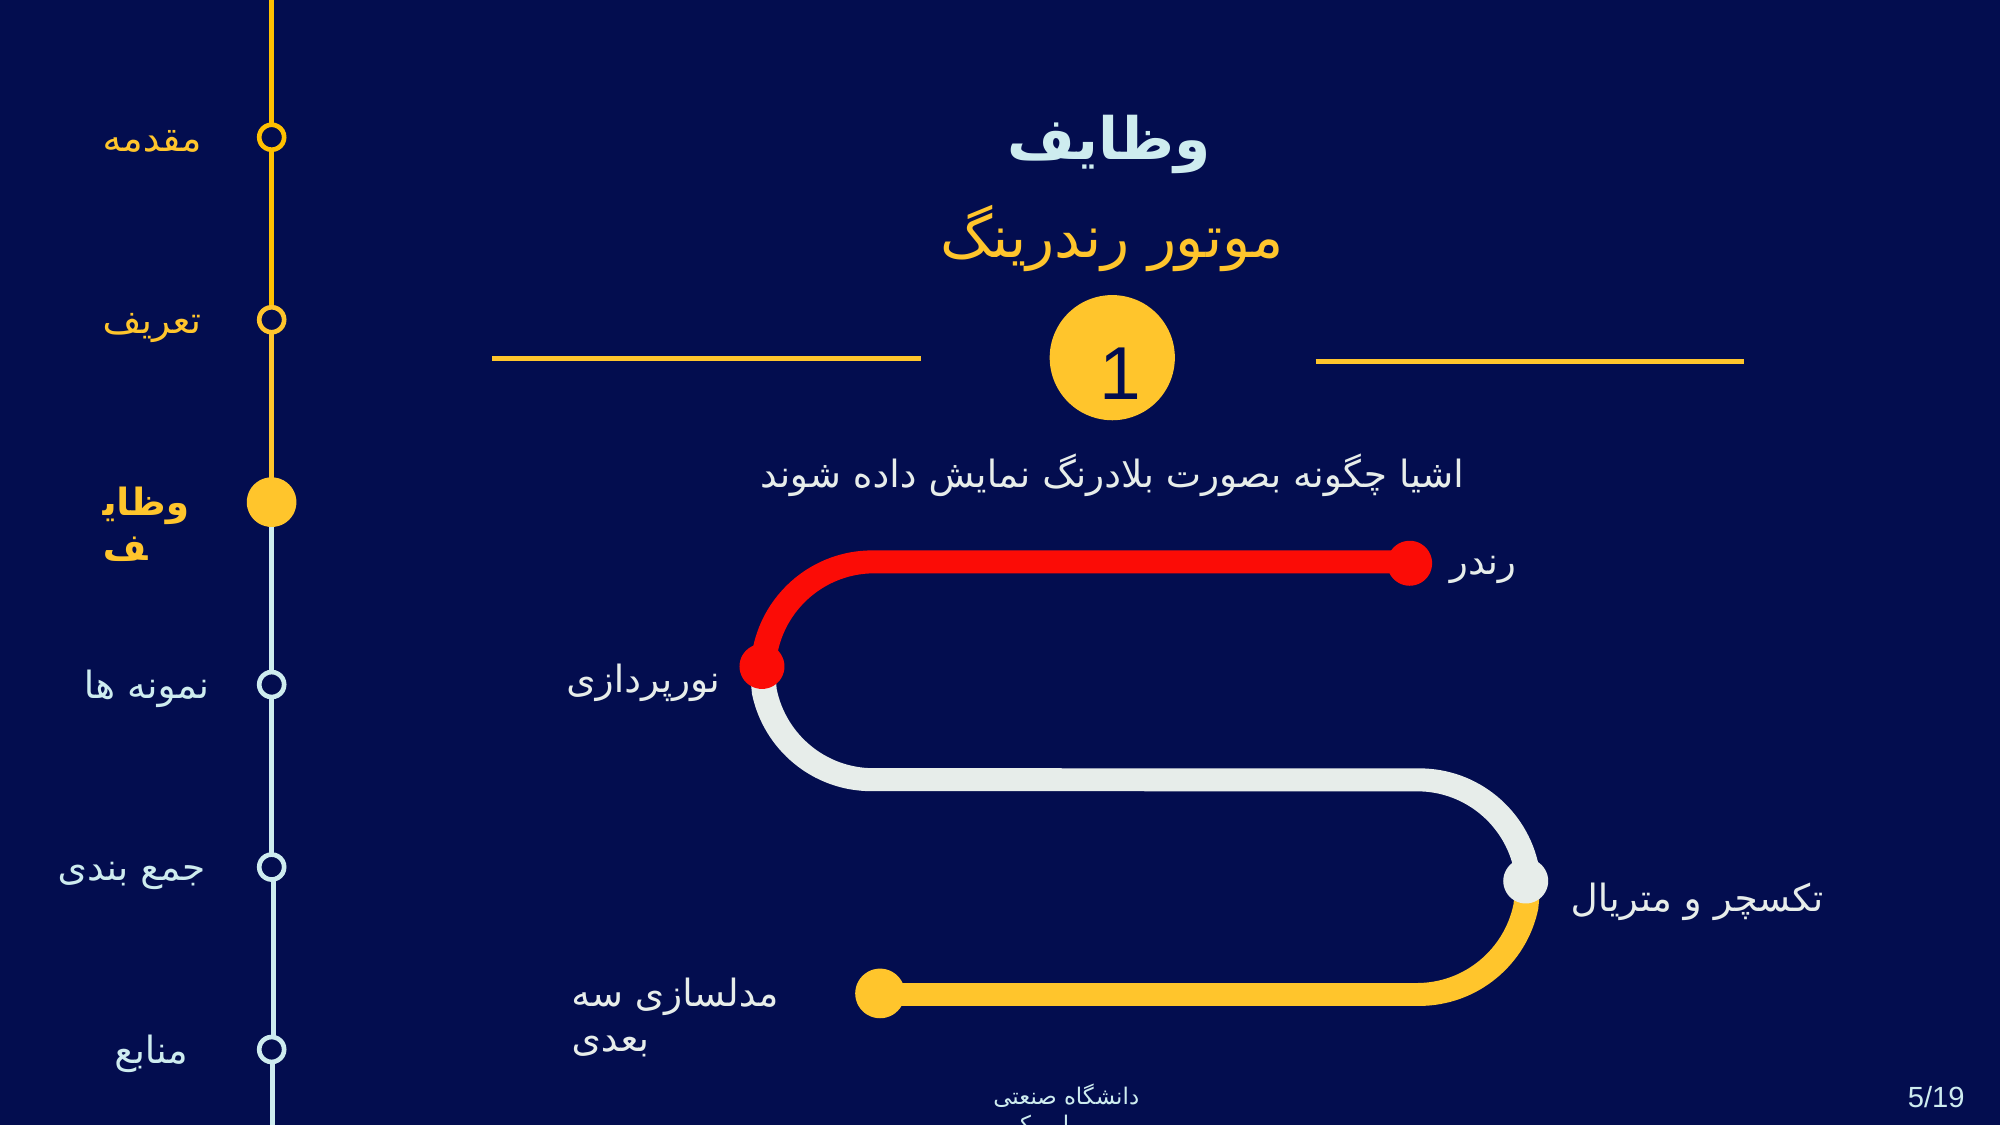

وظایف
مقدمه

موتور رندرینگ
تعریف

1
اشیا چگونه بصورت بلادرنگ نمایش داده شوند
وظایف

رندر

نورپردازی
نمونه ها

جمع بندی

تکسچر و متریال

مدلسازی سه بعدی
منابع

5/19
دانشگاه صنعتی امیرکبیر